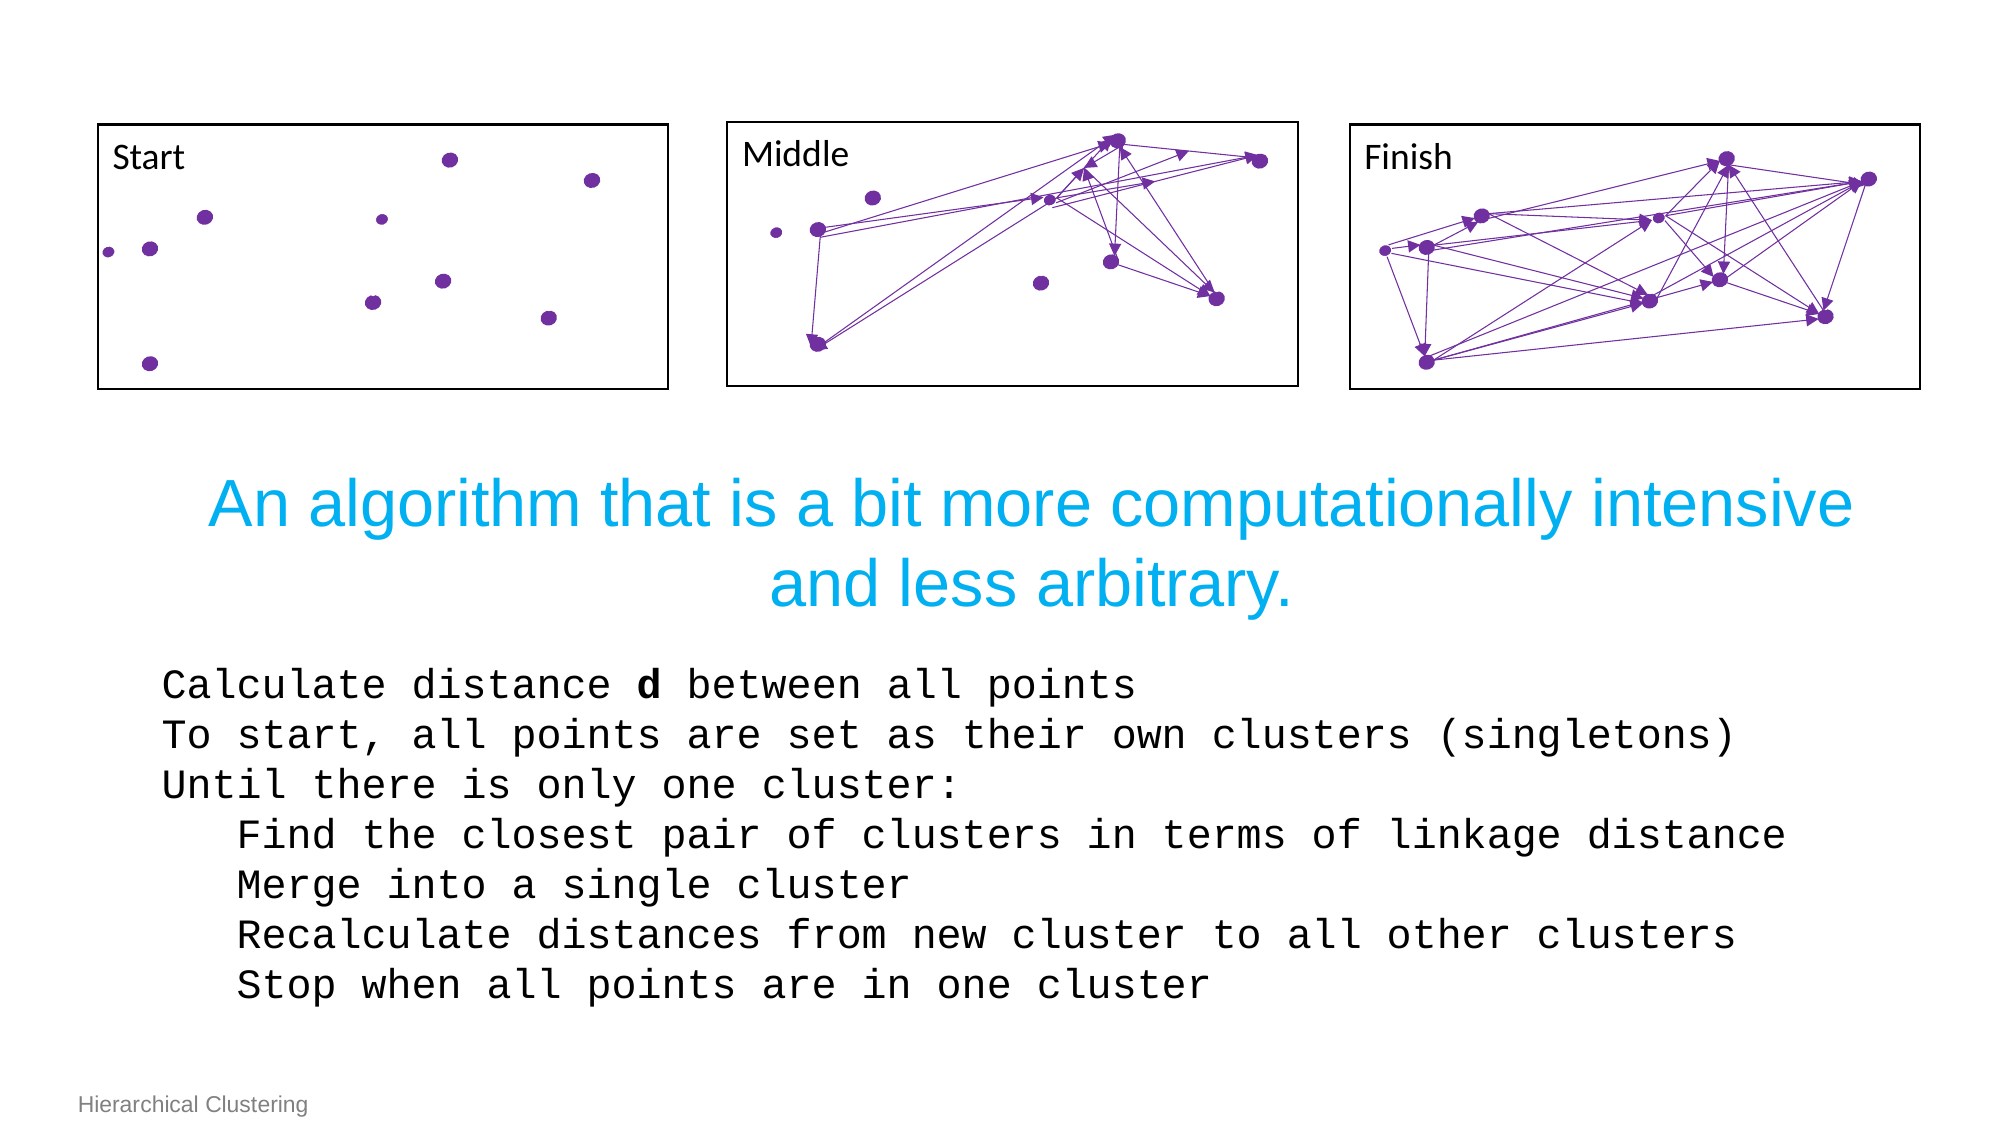

Middle
Start
Finish

`
`

`
`
`
`

An algorithm that is a bit more computationally intensive and less arbitrary.
Calculate distance d between all points
To start, all points are set as their own clusters (singletons)
Until there is only one cluster:
Find the closest pair of clusters in terms of linkage distance
Merge into a single cluster
Recalculate distances from new cluster to all other clusters
Stop when all points are in one cluster
Hierarchical Clustering